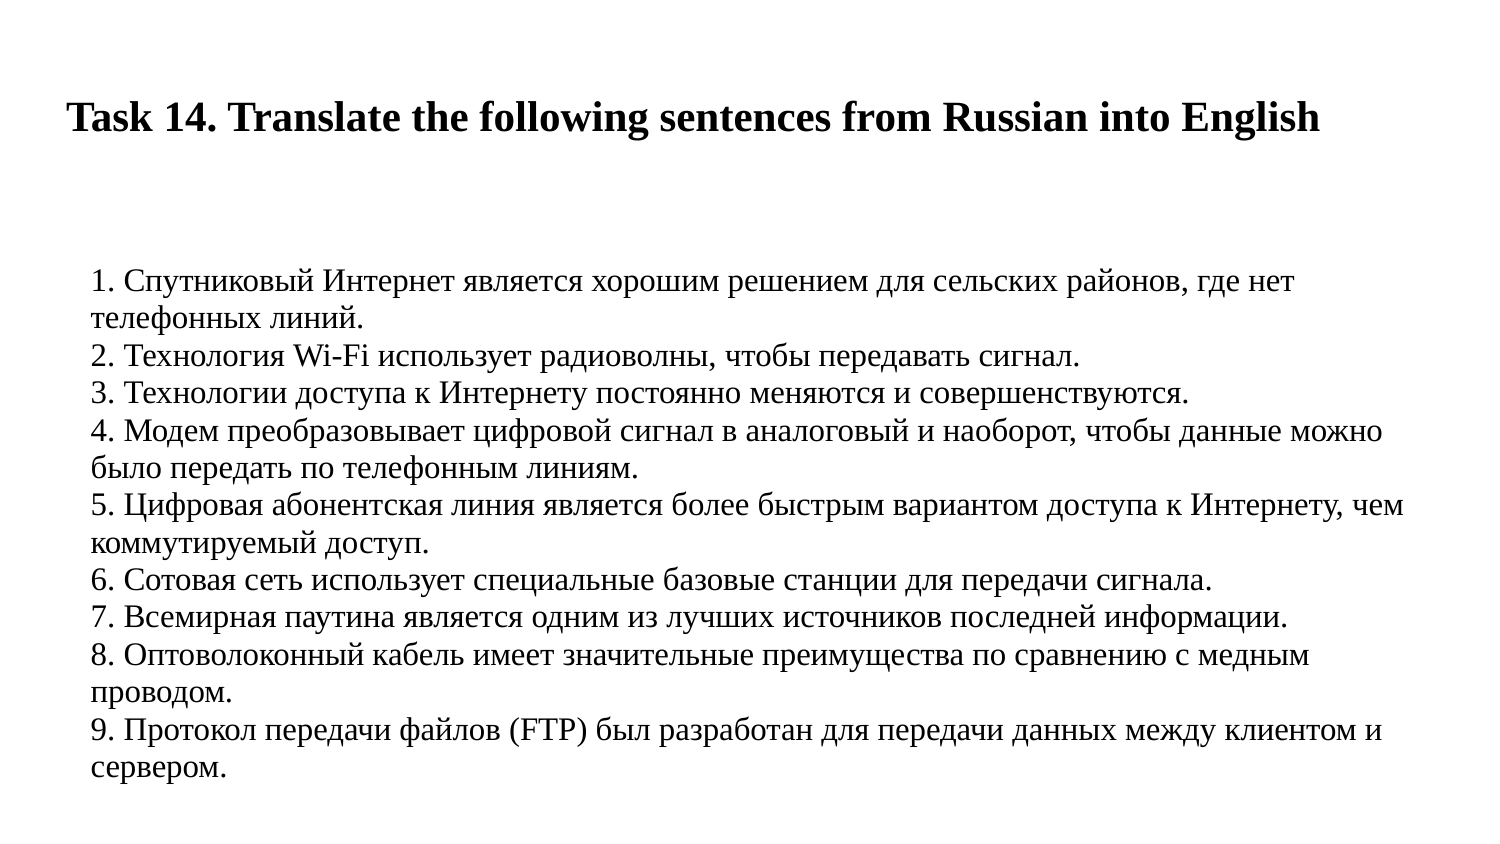

# Task 14. Translate the following sentences from Russian into English
1. Спутниковый Интернет является хорошим решением для сельских районов, где нет телефонных линий.
2. Технология Wi-Fi использует радиоволны, чтобы передавать сигнал.
3. Технологии доступа к Интернету постоянно меняются и совершенствуются.
4. Модем преобразовывает цифровой сигнал в аналоговый и наоборот, чтобы данные можно было передать по телефонным линиям.
5. Цифровая абонентская линия является более быстрым вариантом доступа к Интернету, чем коммутируемый доступ.
6. Сотовая сеть использует специальные базовые станции для передачи сигнала.
7. Всемирная паутина является одним из лучших источников последней информации.
8. Оптоволоконный кабель имеет значительные преимущества по сравнению с медным проводом.
9. Протокол передачи файлов (FTP) был разработан для передачи данных между клиентом и сервером.